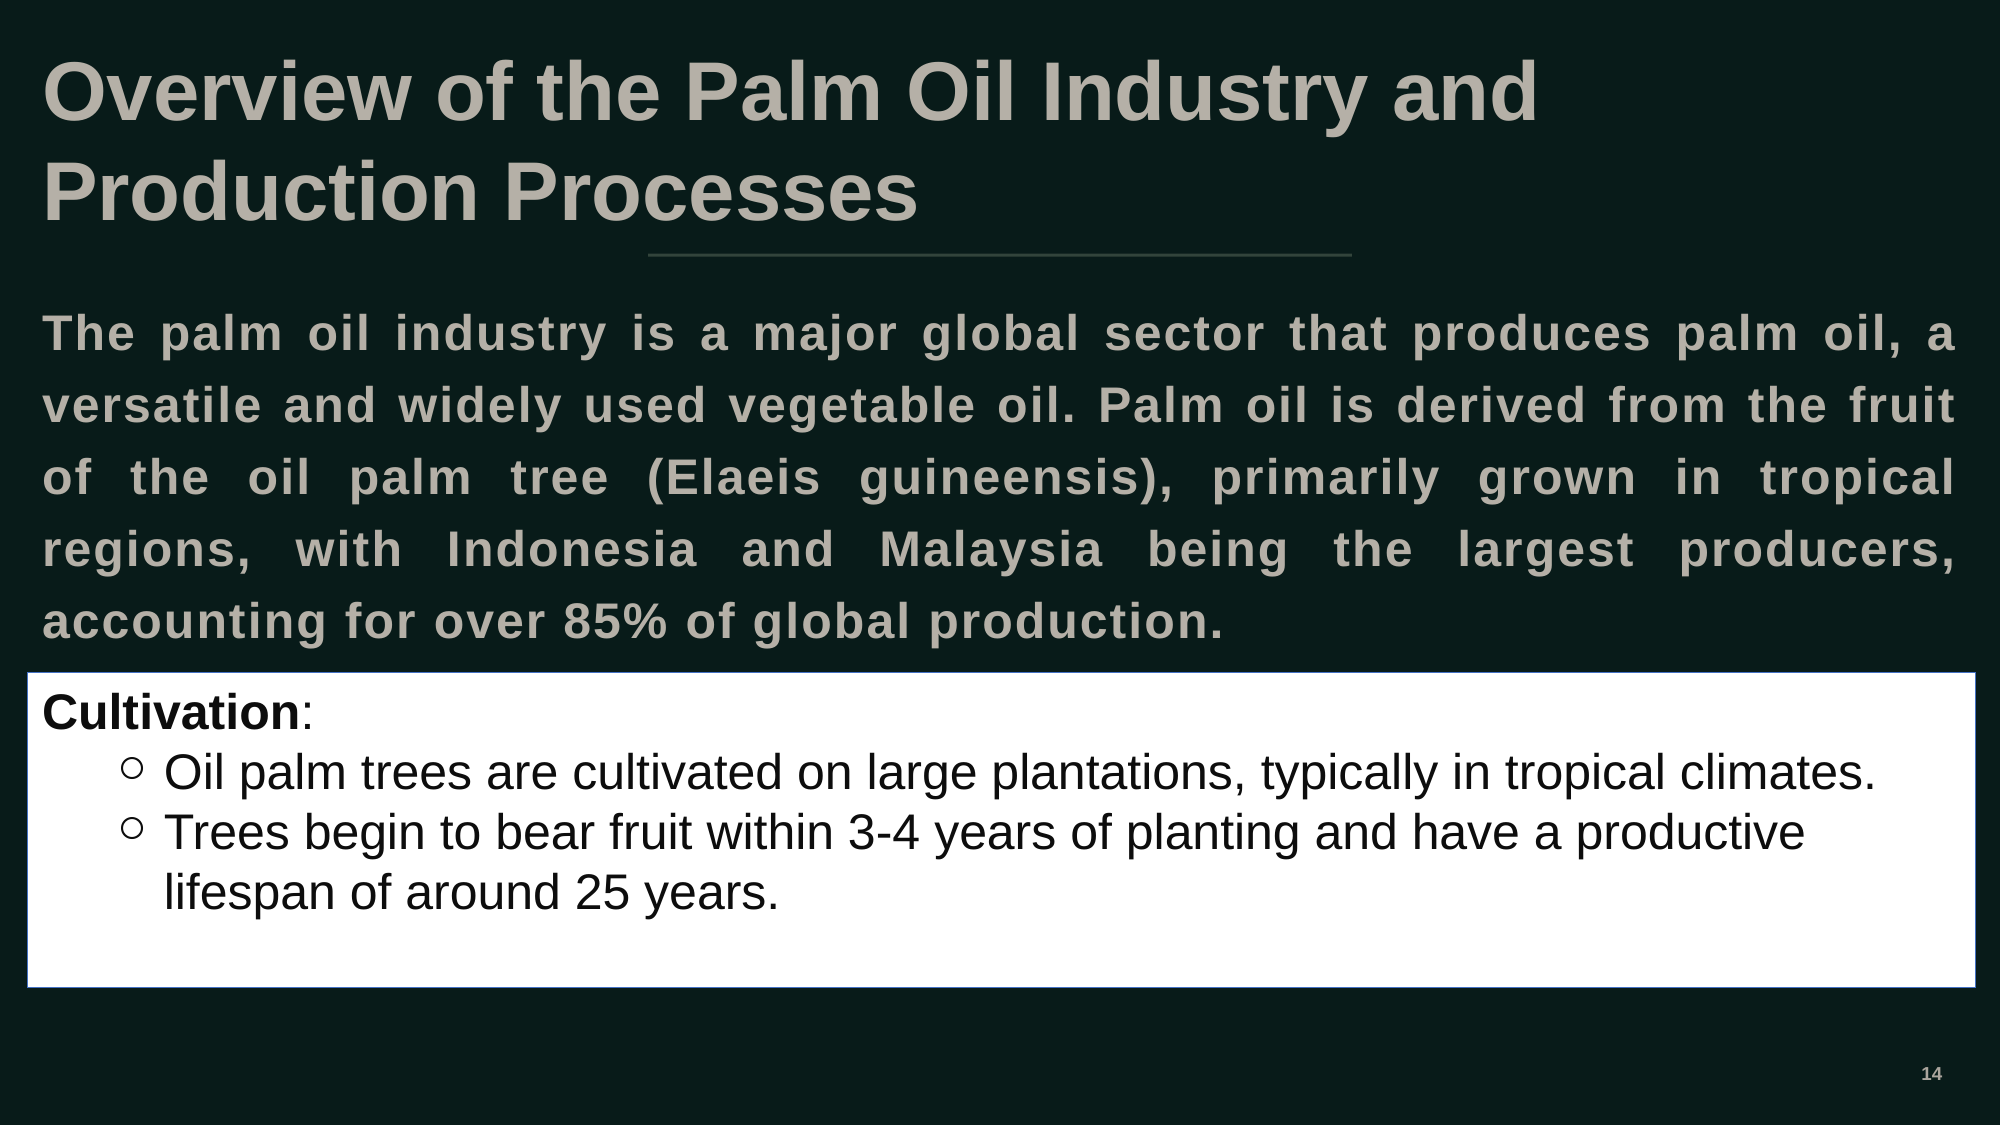

Overview of the Palm Oil Industry and Production Processes
The palm oil industry is a major global sector that produces palm oil, a versatile and widely used vegetable oil. Palm oil is derived from the fruit of the oil palm tree (Elaeis guineensis), primarily grown in tropical regions, with Indonesia and Malaysia being the largest producers, accounting for over 85% of global production.
Cultivation:
Oil palm trees are cultivated on large plantations, typically in tropical climates.
Trees begin to bear fruit within 3-4 years of planting and have a productive lifespan of around 25 years.

14